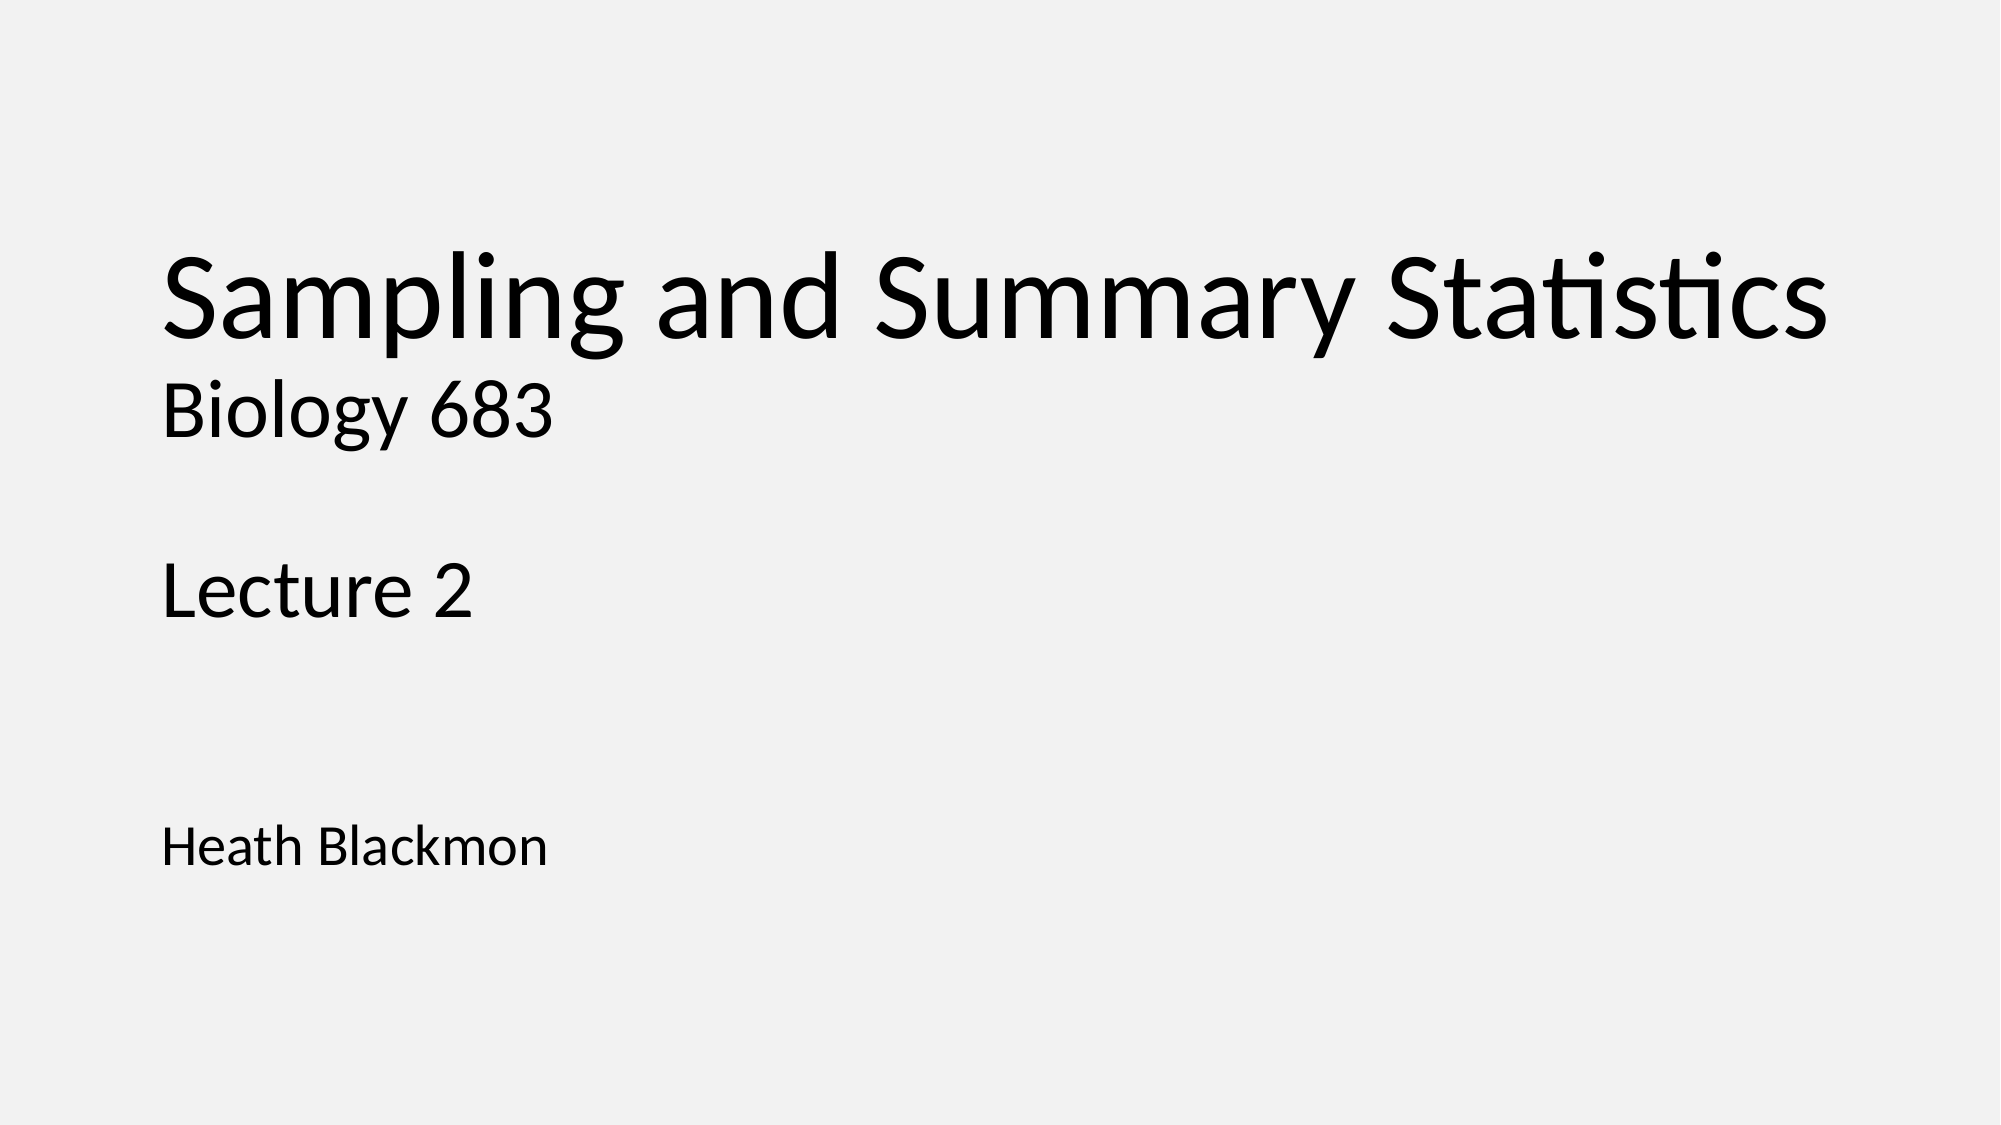

# Sampling and Summary Statistics Biology 683 Lecture 2 Heath Blackmon